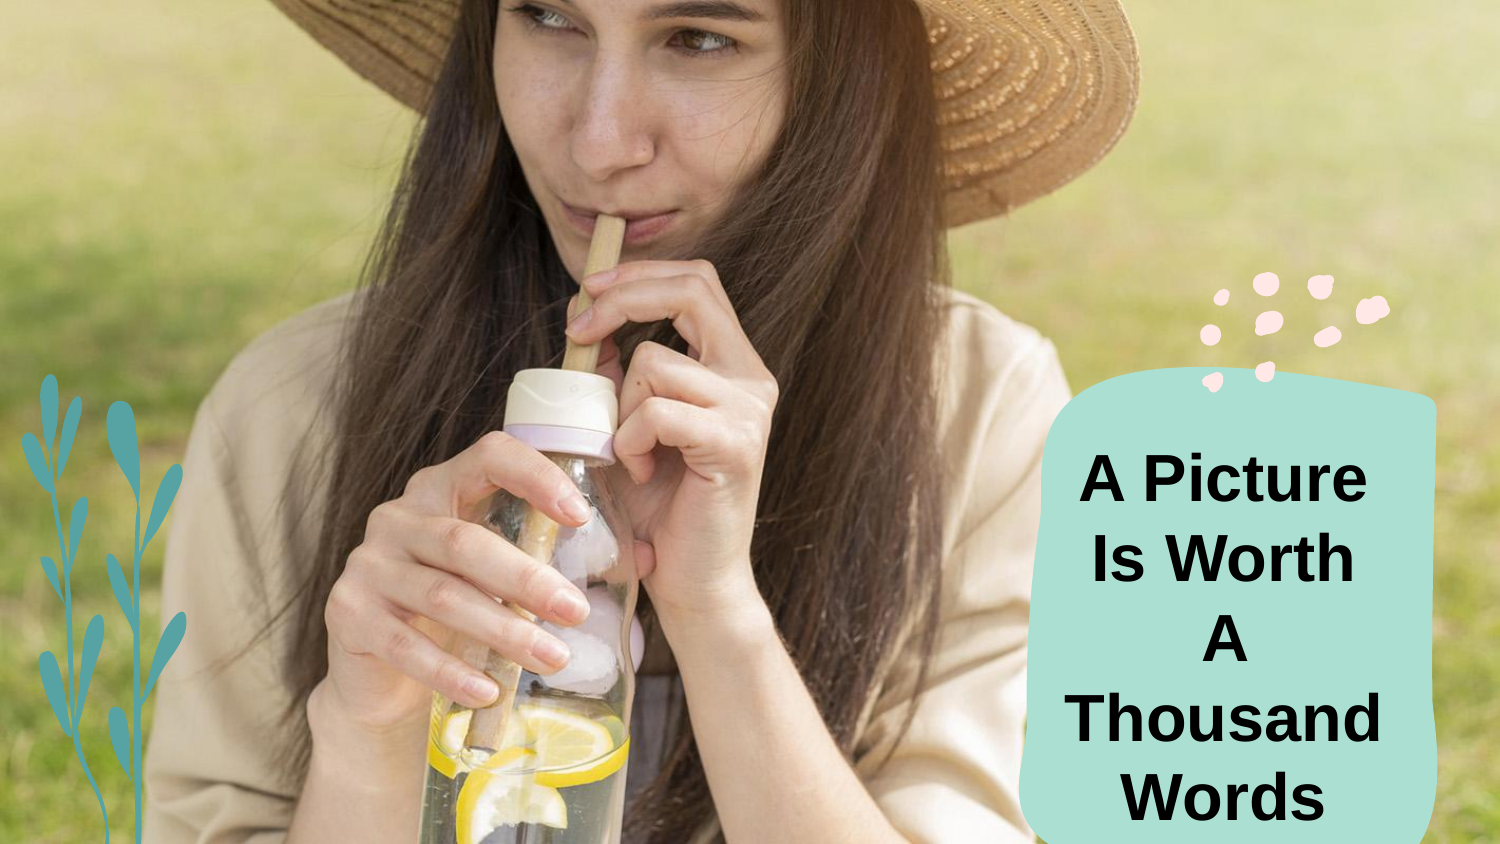

# A Picture Is Worth A Thousand Words